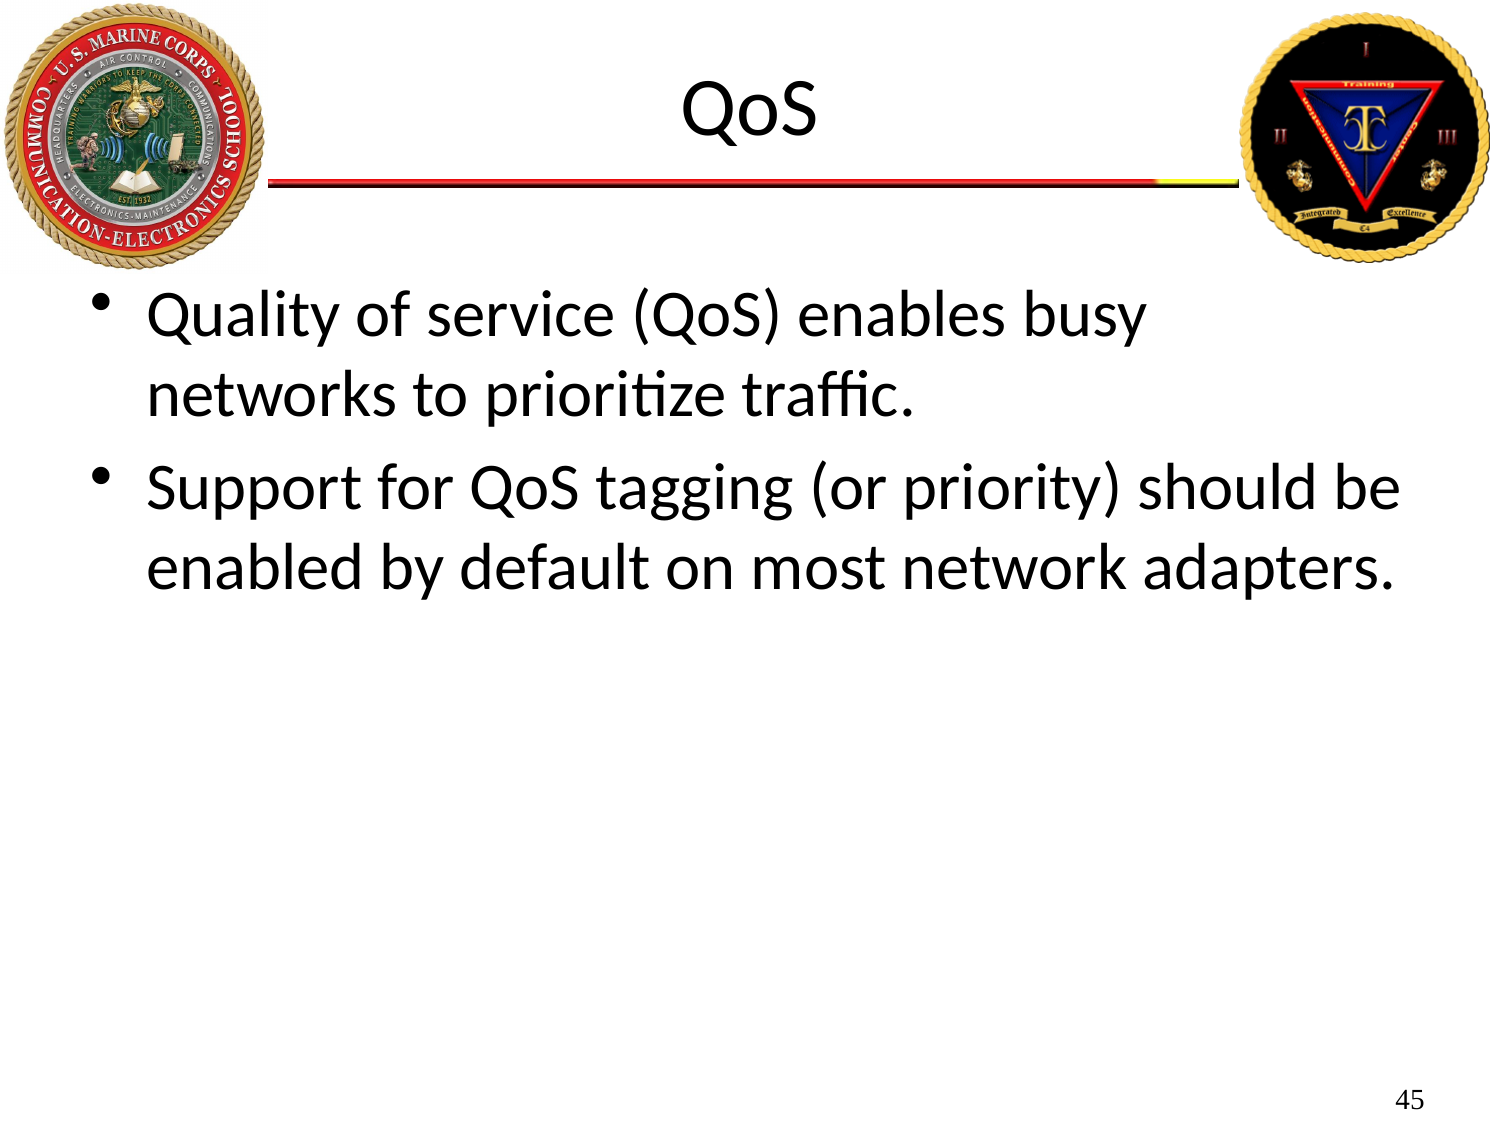

# QoS
Quality of service (QoS) enables busy networks to prioritize traffic.
Support for QoS tagging (or priority) should be enabled by default on most network adapters.